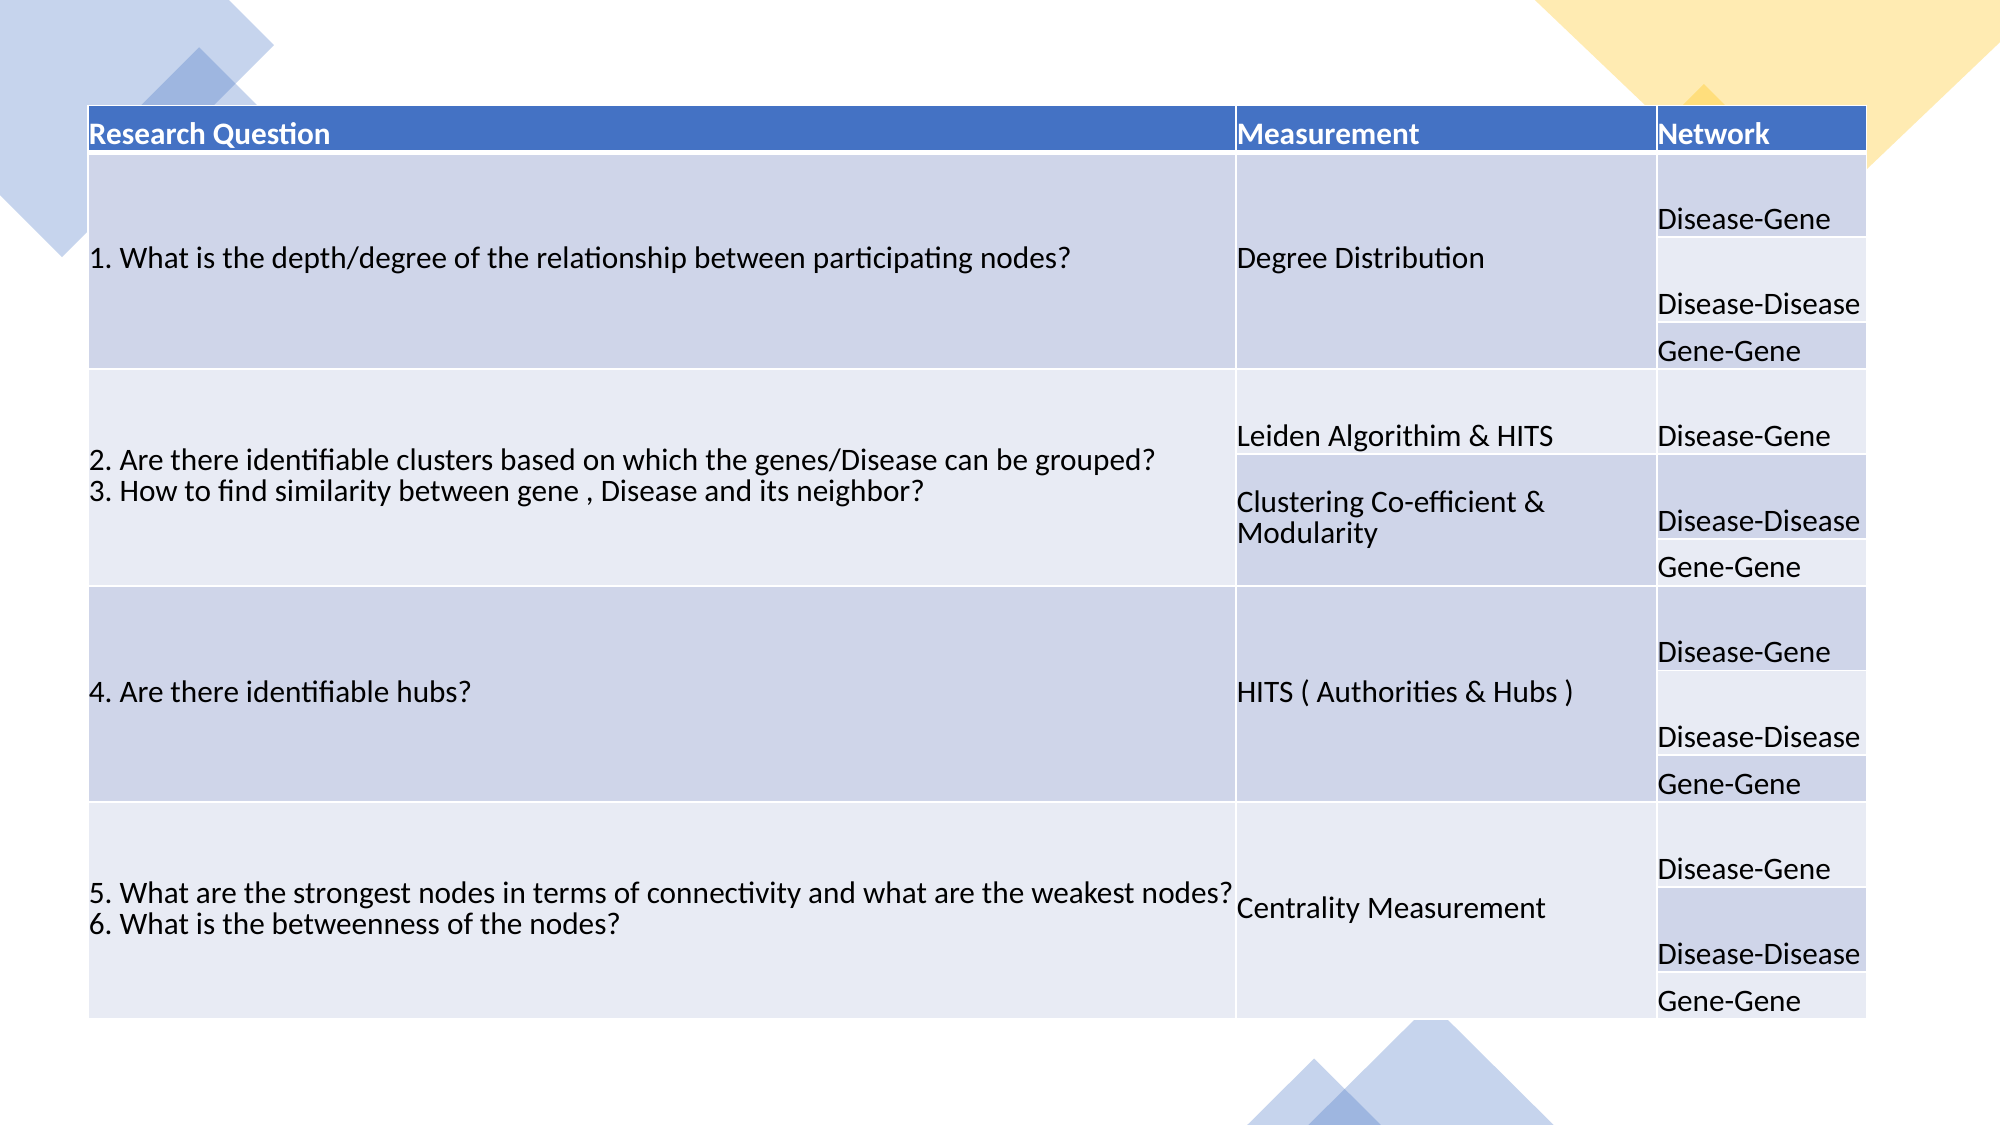

| Research Question | Measurement | Network |
| --- | --- | --- |
| 1. What is the depth/degree of the relationship between participating nodes? | Degree Distribution | Disease-Gene |
|  |  | Disease-Disease |
|  |  | Gene-Gene |
| 2. Are there identifiable clusters based on which the genes/Disease can be grouped? 3. How to find similarity between gene , Disease and its neighbor? | Leiden Algorithim & HITS | Disease-Gene |
|  | Clustering Co-efficient & Modularity | Disease-Disease |
|  |  | Gene-Gene |
| 4. Are there identifiable hubs? | HITS ( Authorities & Hubs ) | Disease-Gene |
|  |  | Disease-Disease |
|  |  | Gene-Gene |
| 5. What are the strongest nodes in terms of connectivity and what are the weakest nodes? 6. What is the betweenness of the nodes? | Centrality Measurement | Disease-Gene |
|  |  | Disease-Disease |
|  |  | Gene-Gene |